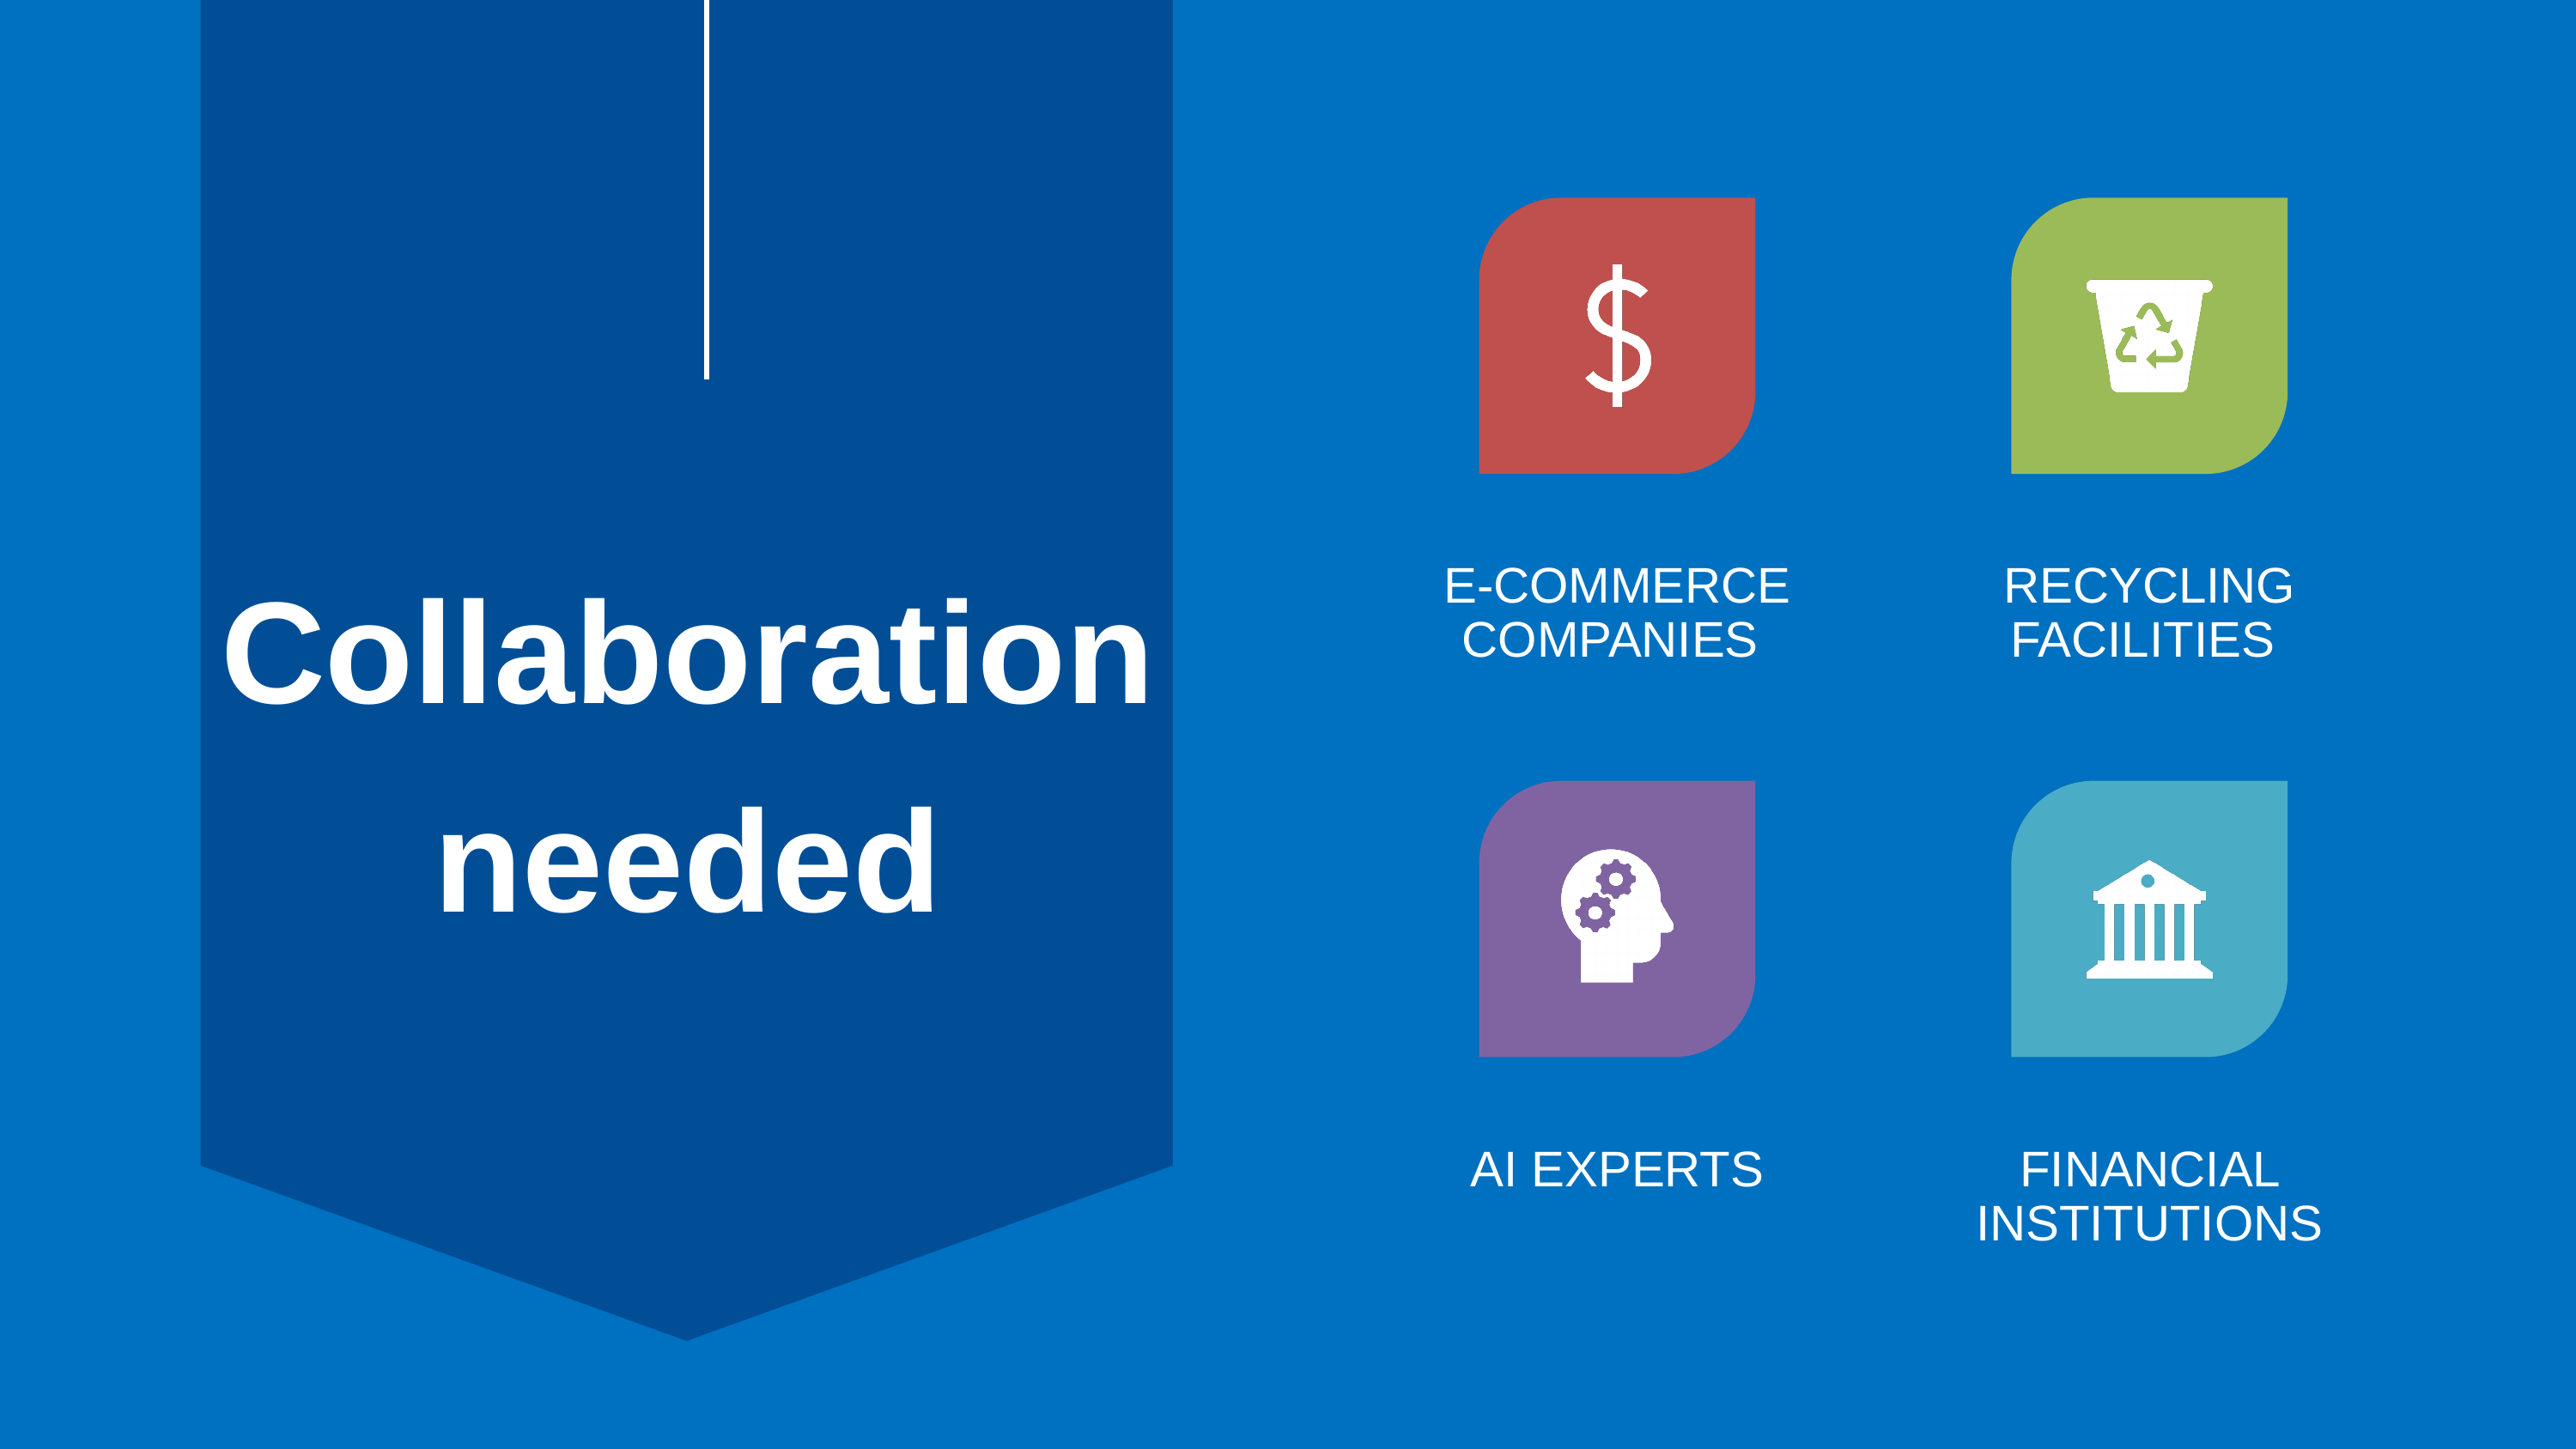

E-commerce Companies
Recycling Facilities
AI Experts
Financial Institutions
Collaboration needed